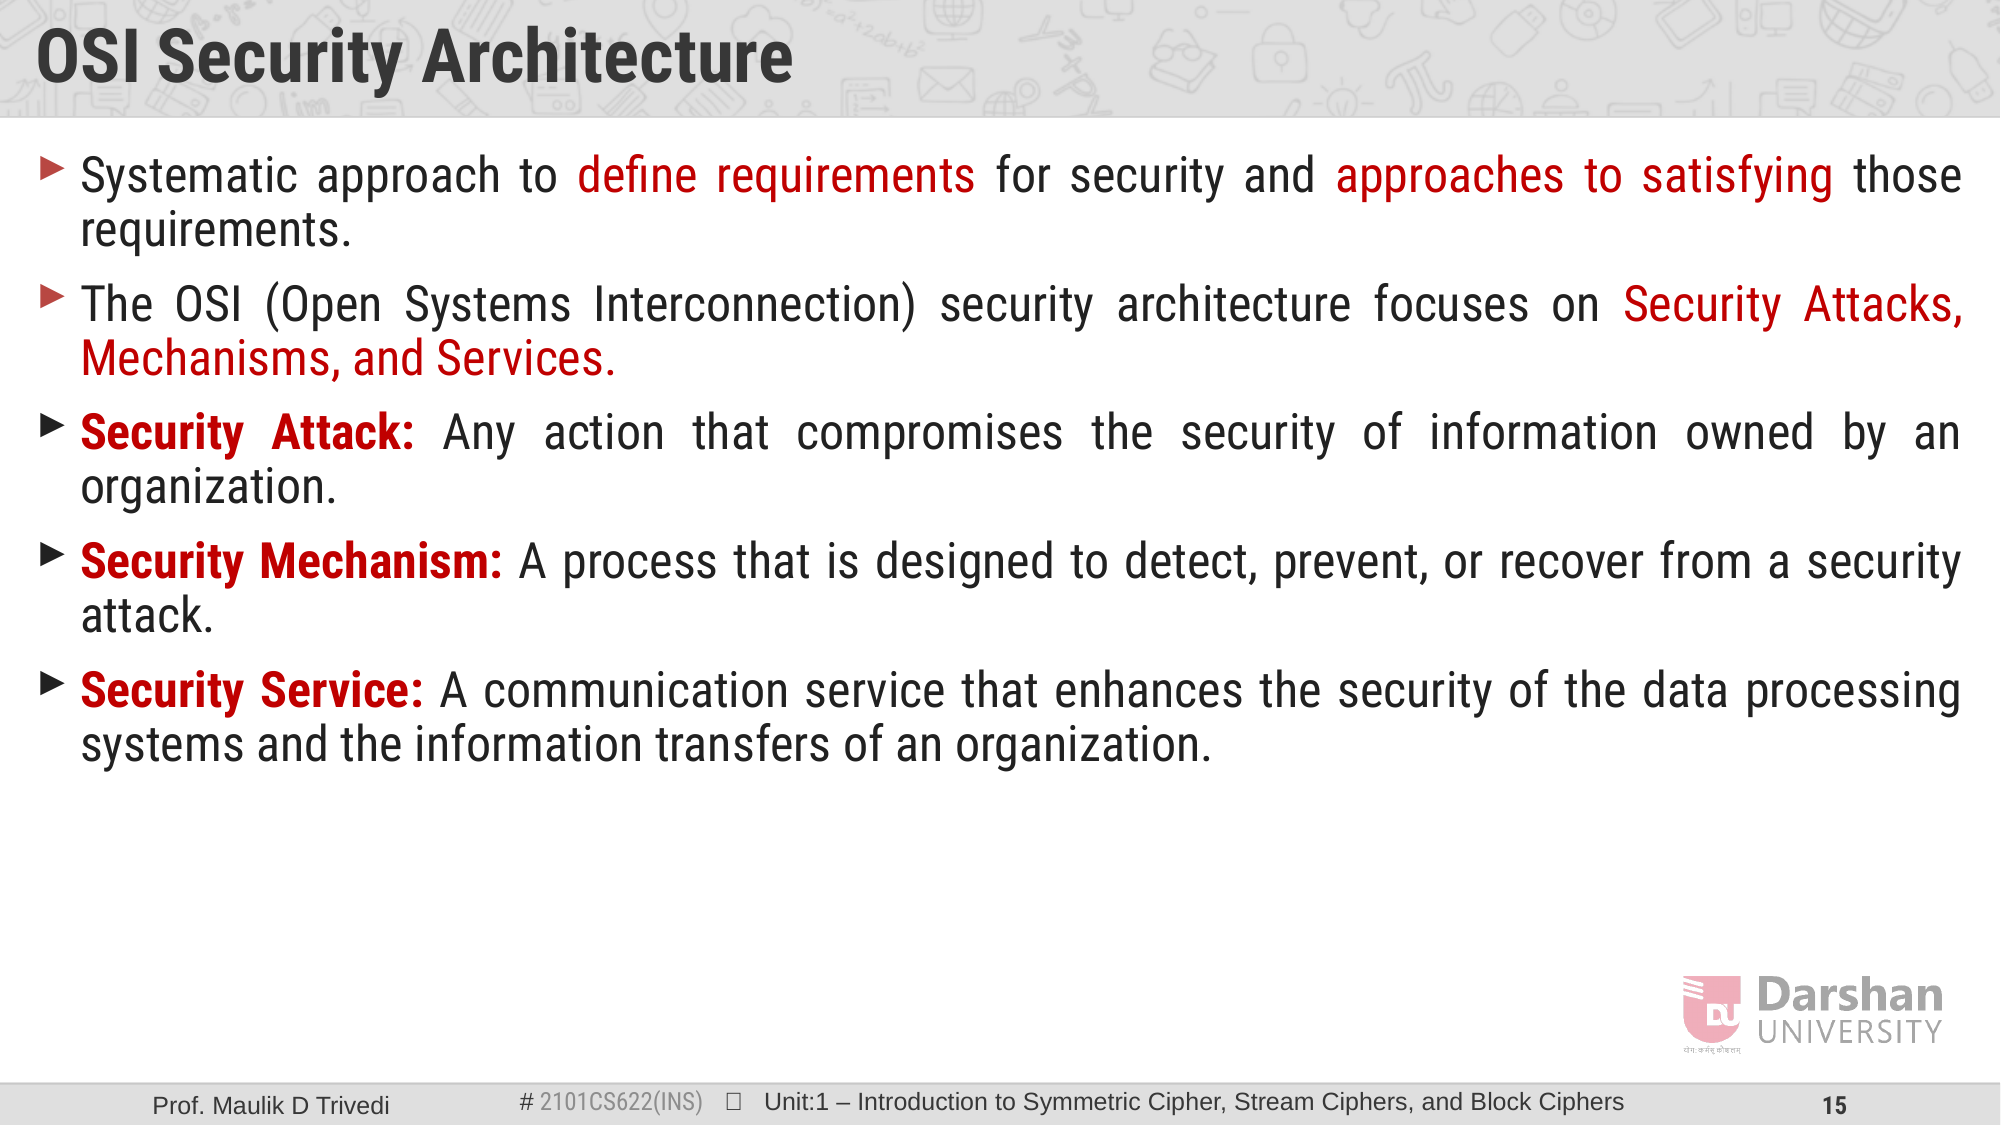

# OSI Security Architecture
Systematic approach to define requirements for security and approaches to satisfying those requirements.
The OSI (Open Systems Interconnection) security architecture focuses on Security Attacks, Mechanisms, and Services.
Security Attack: Any action that compromises the security of information owned by an organization.
Security Mechanism: A process that is designed to detect, prevent, or recover from a security attack.
Security Service: A communication service that enhances the security of the data processing systems and the information transfers of an organization.